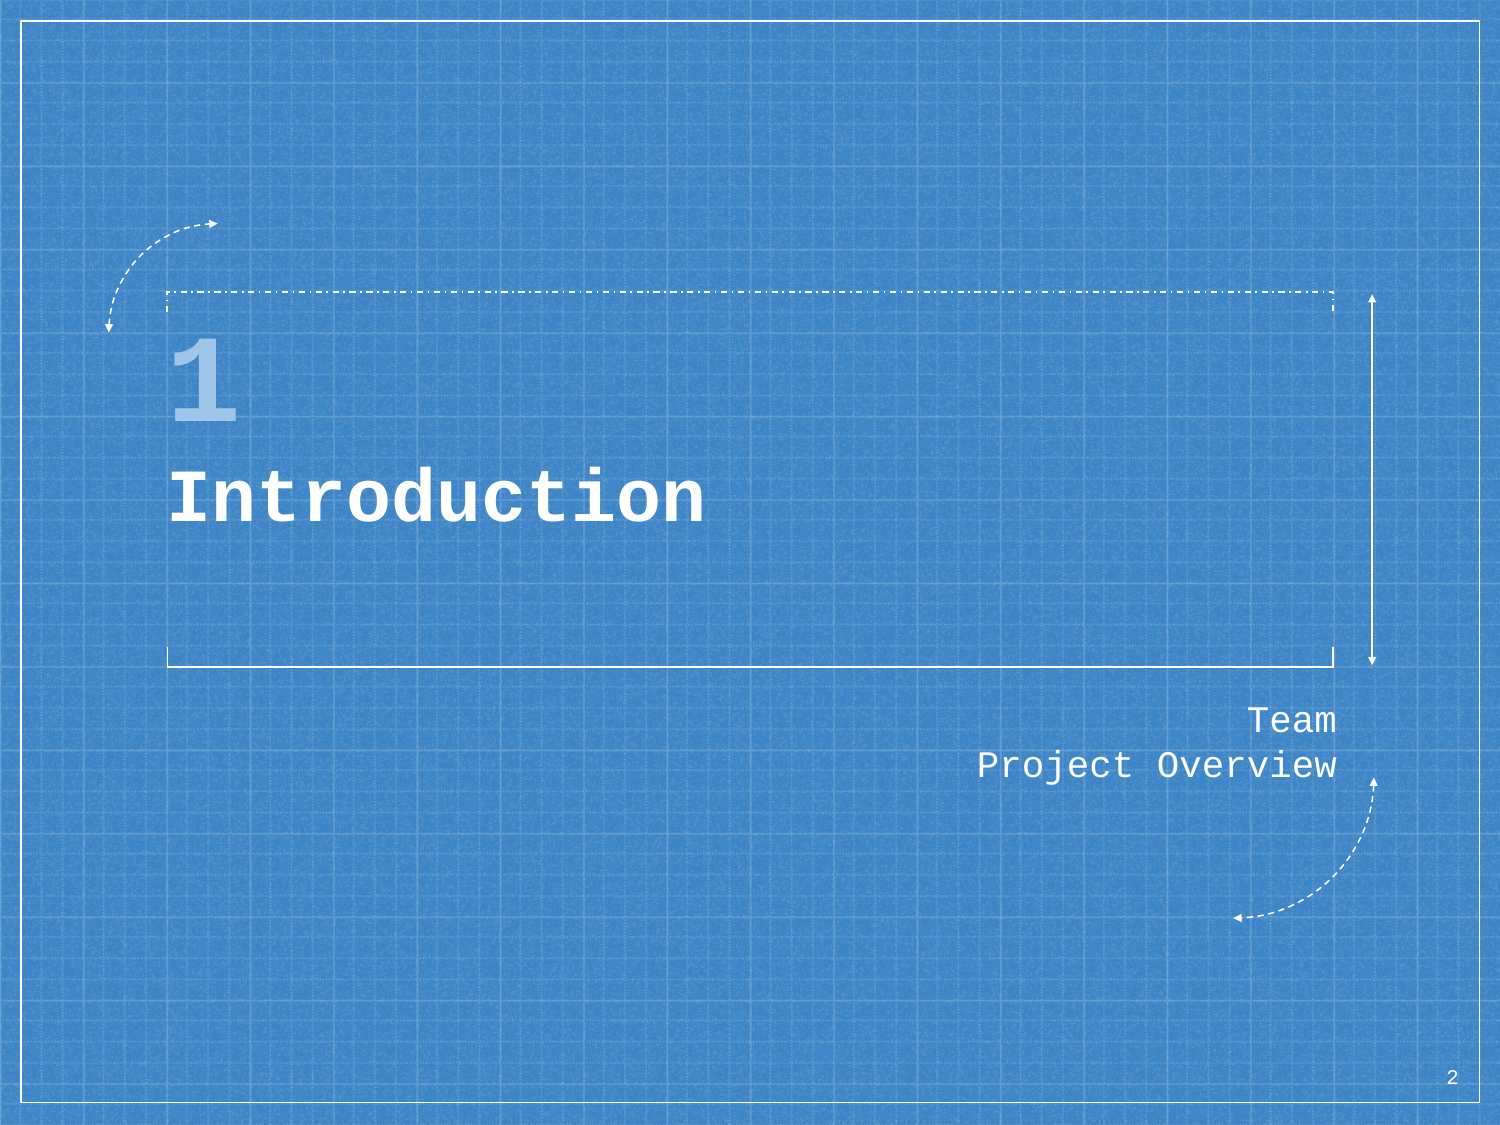

# 1
Introduction
Team
Project Overview
2